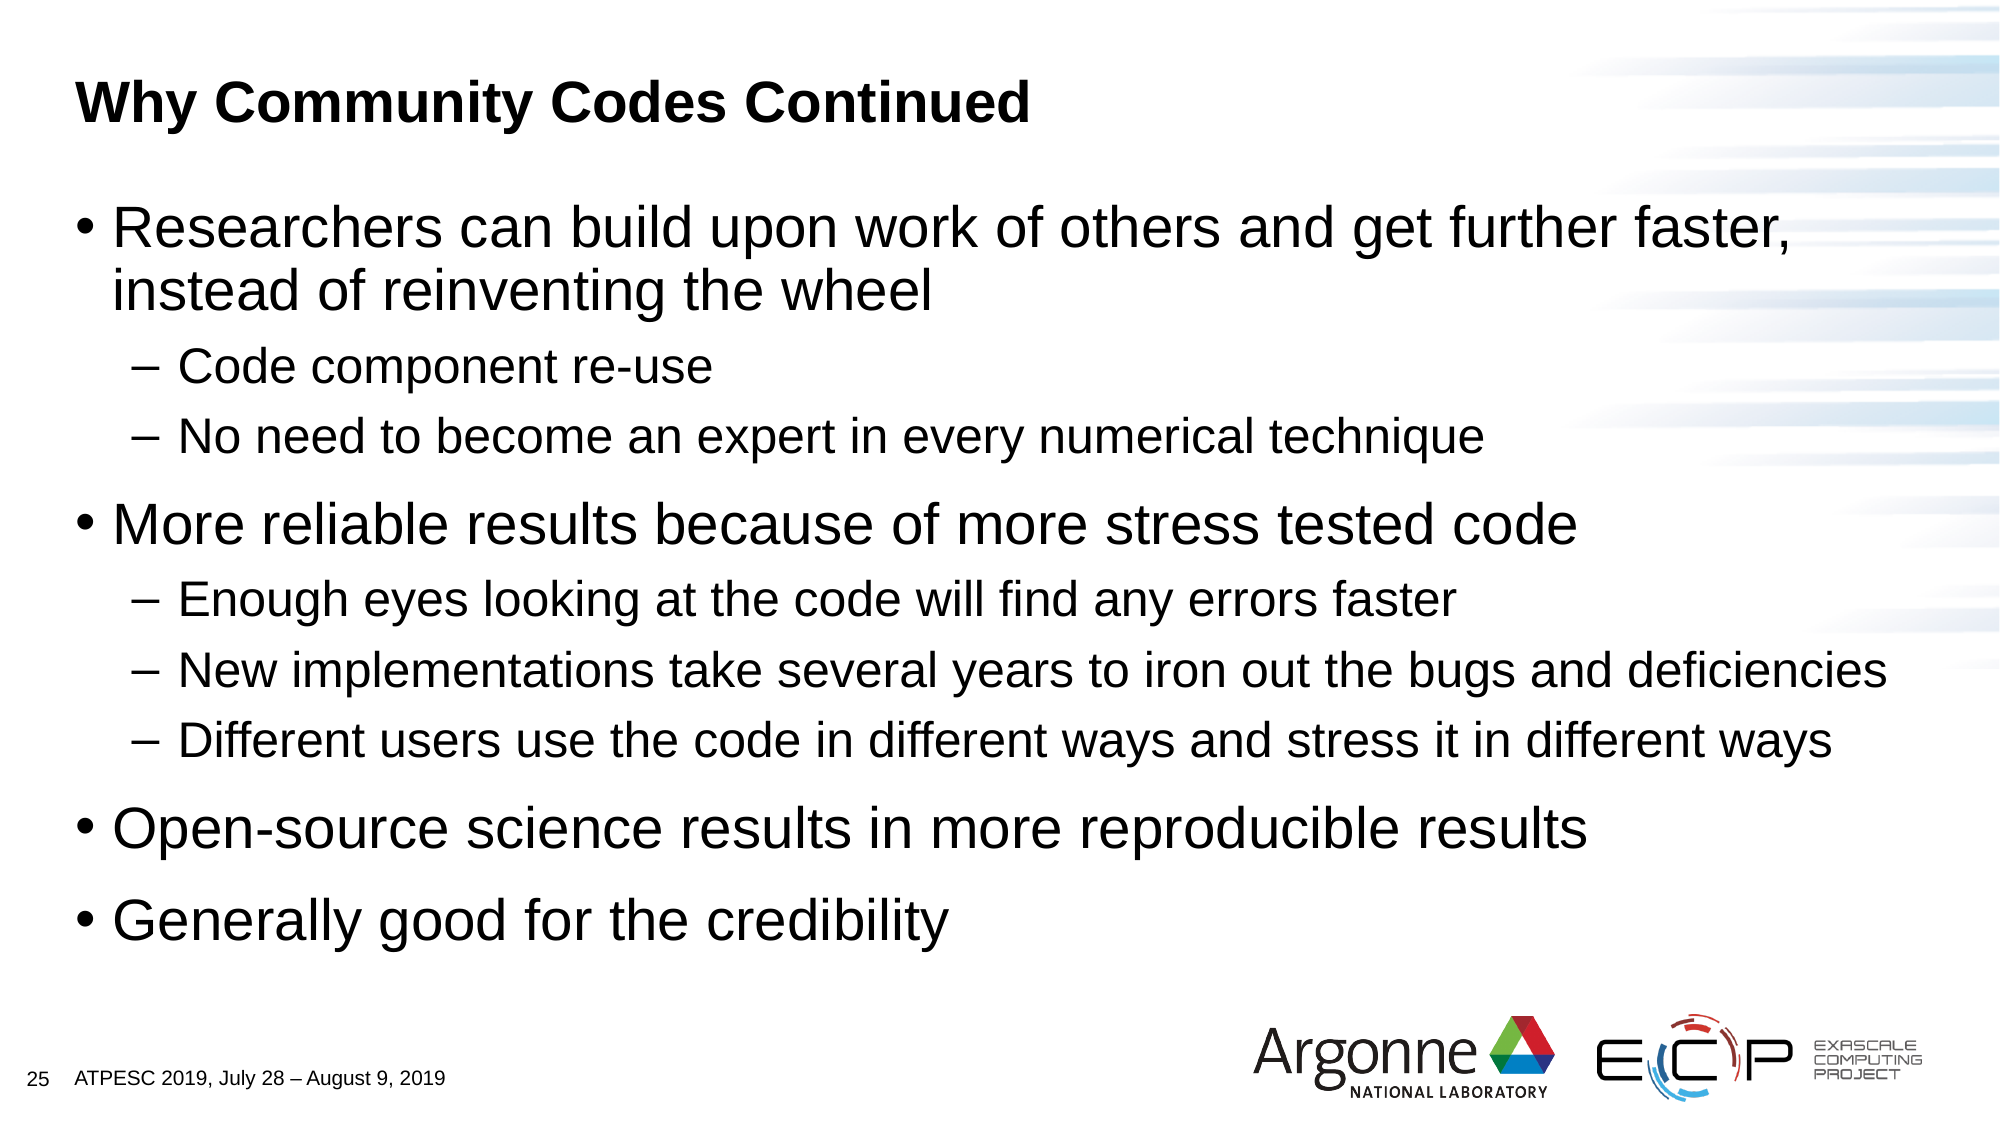

# Why Community Codes Continued
Researchers can build upon work of others and get further faster, instead of reinventing the wheel
Code component re-use
No need to become an expert in every numerical technique
More reliable results because of more stress tested code
Enough eyes looking at the code will find any errors faster
New implementations take several years to iron out the bugs and deficiencies
Different users use the code in different ways and stress it in different ways
Open-source science results in more reproducible results
Generally good for the credibility